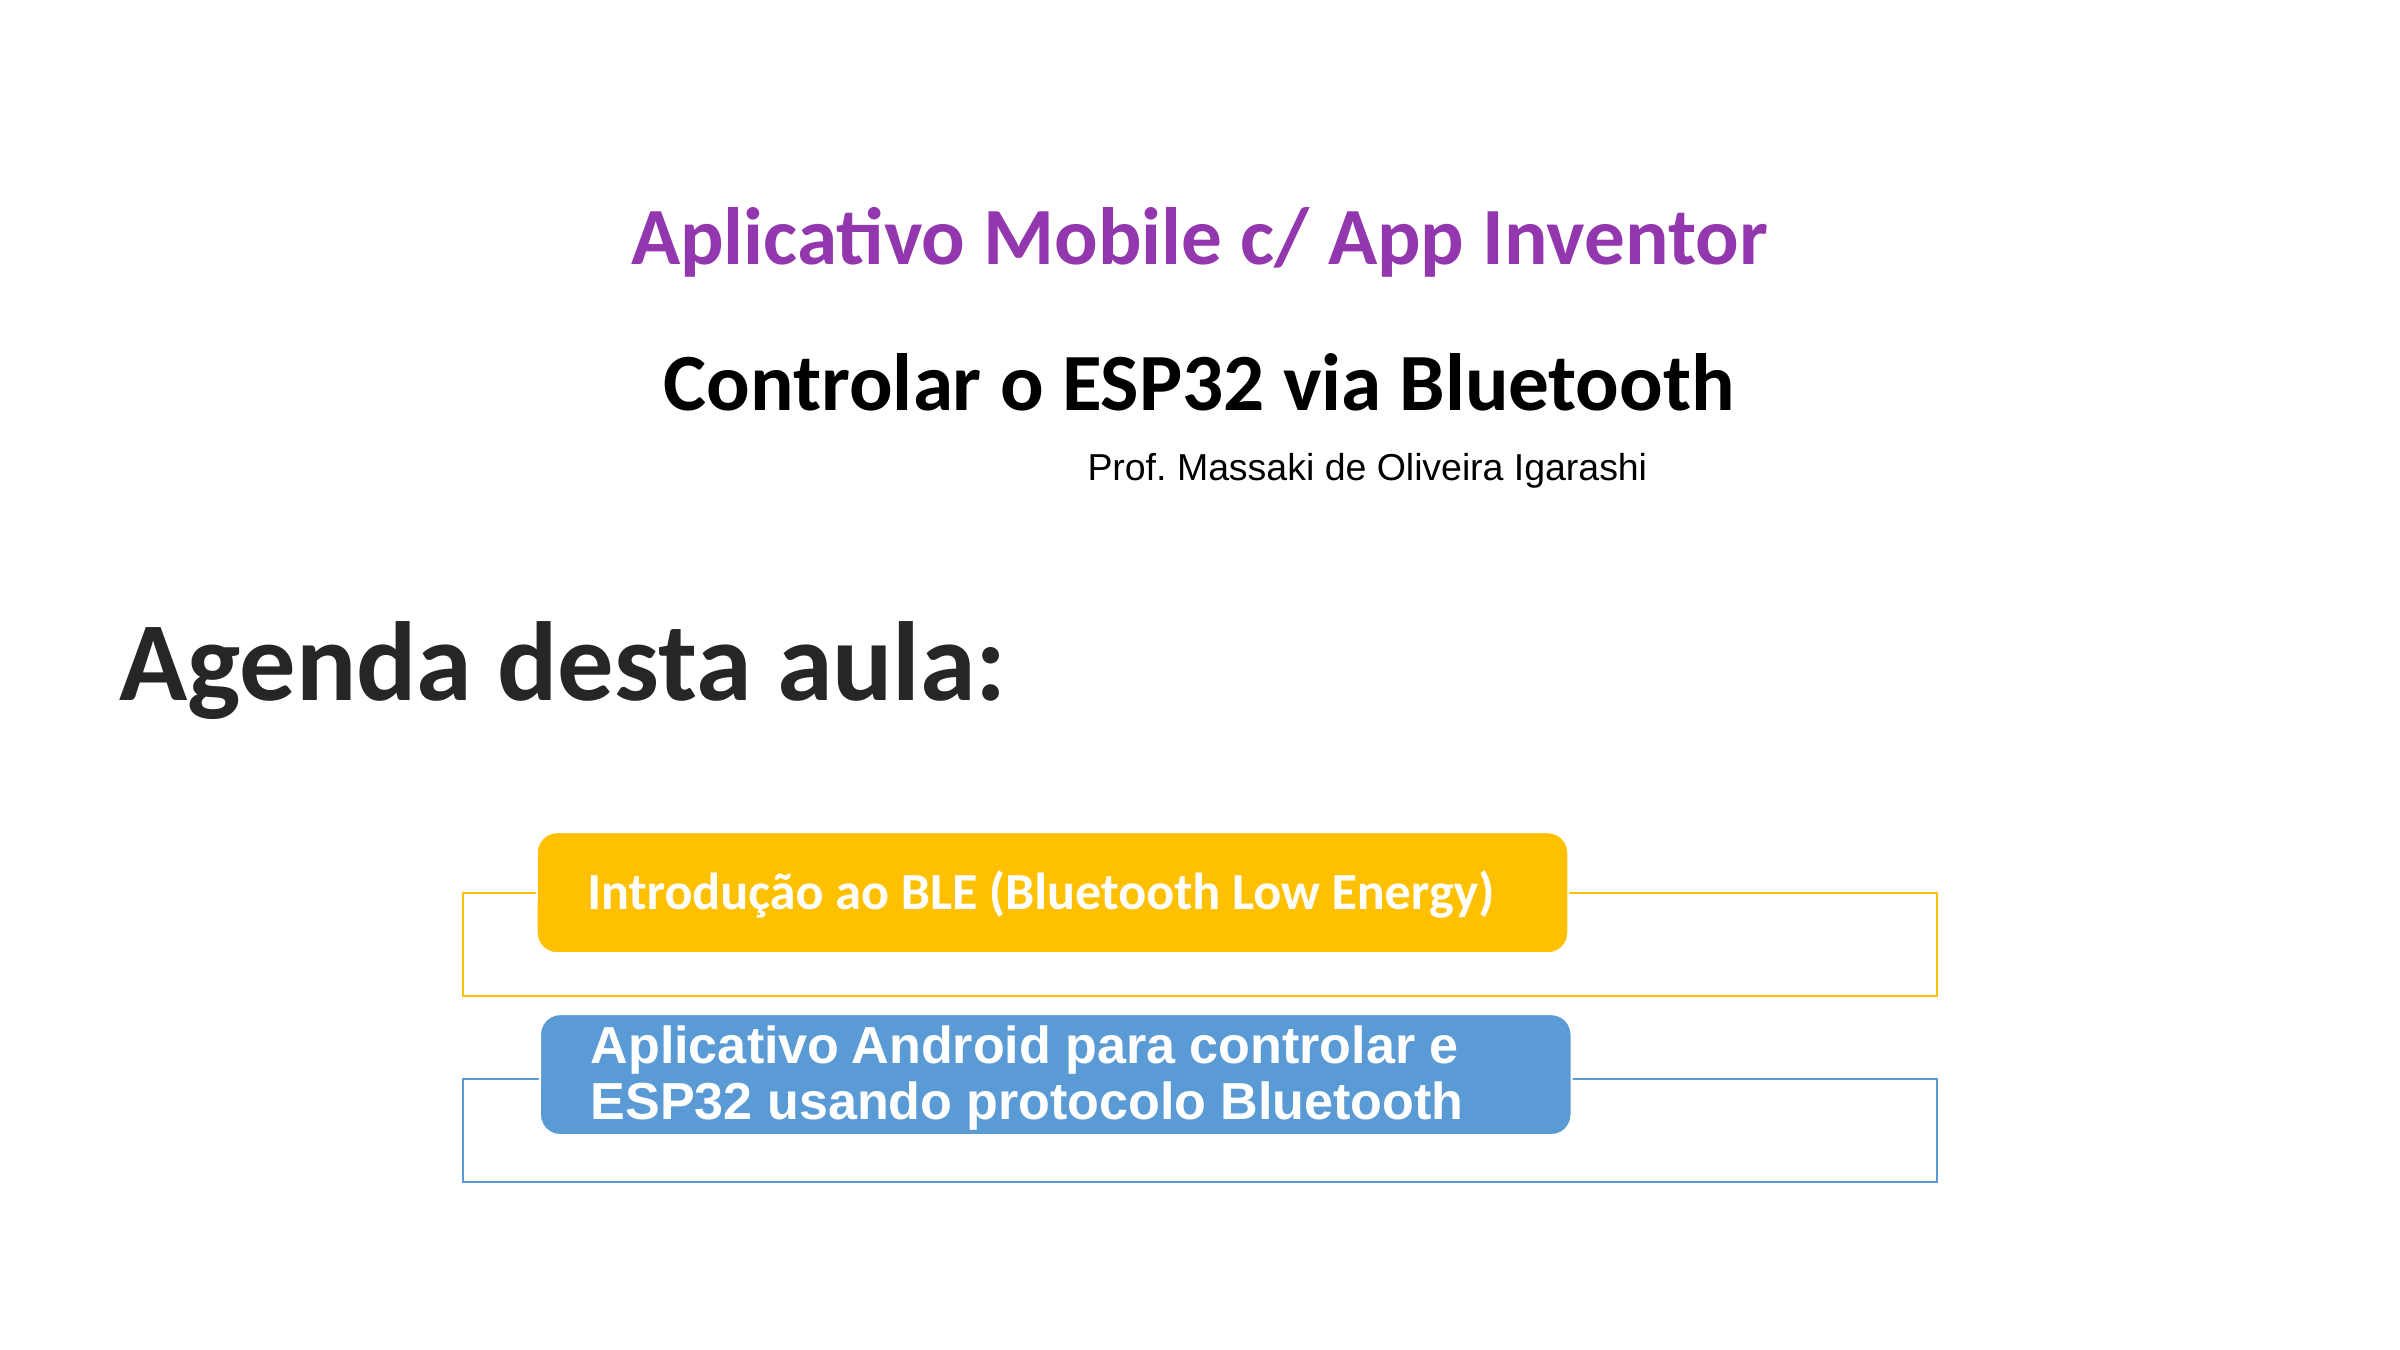

Aplicativo Mobile c/ App Inventor
Controlar o ESP32 via Bluetooth
Prof. Massaki de Oliveira Igarashi

Agenda desta aula:
Introdução ao BLE (Bluetooth Low Energy)
Aplicativo Android para controlar e ESP32 usando protocolo Bluetooth